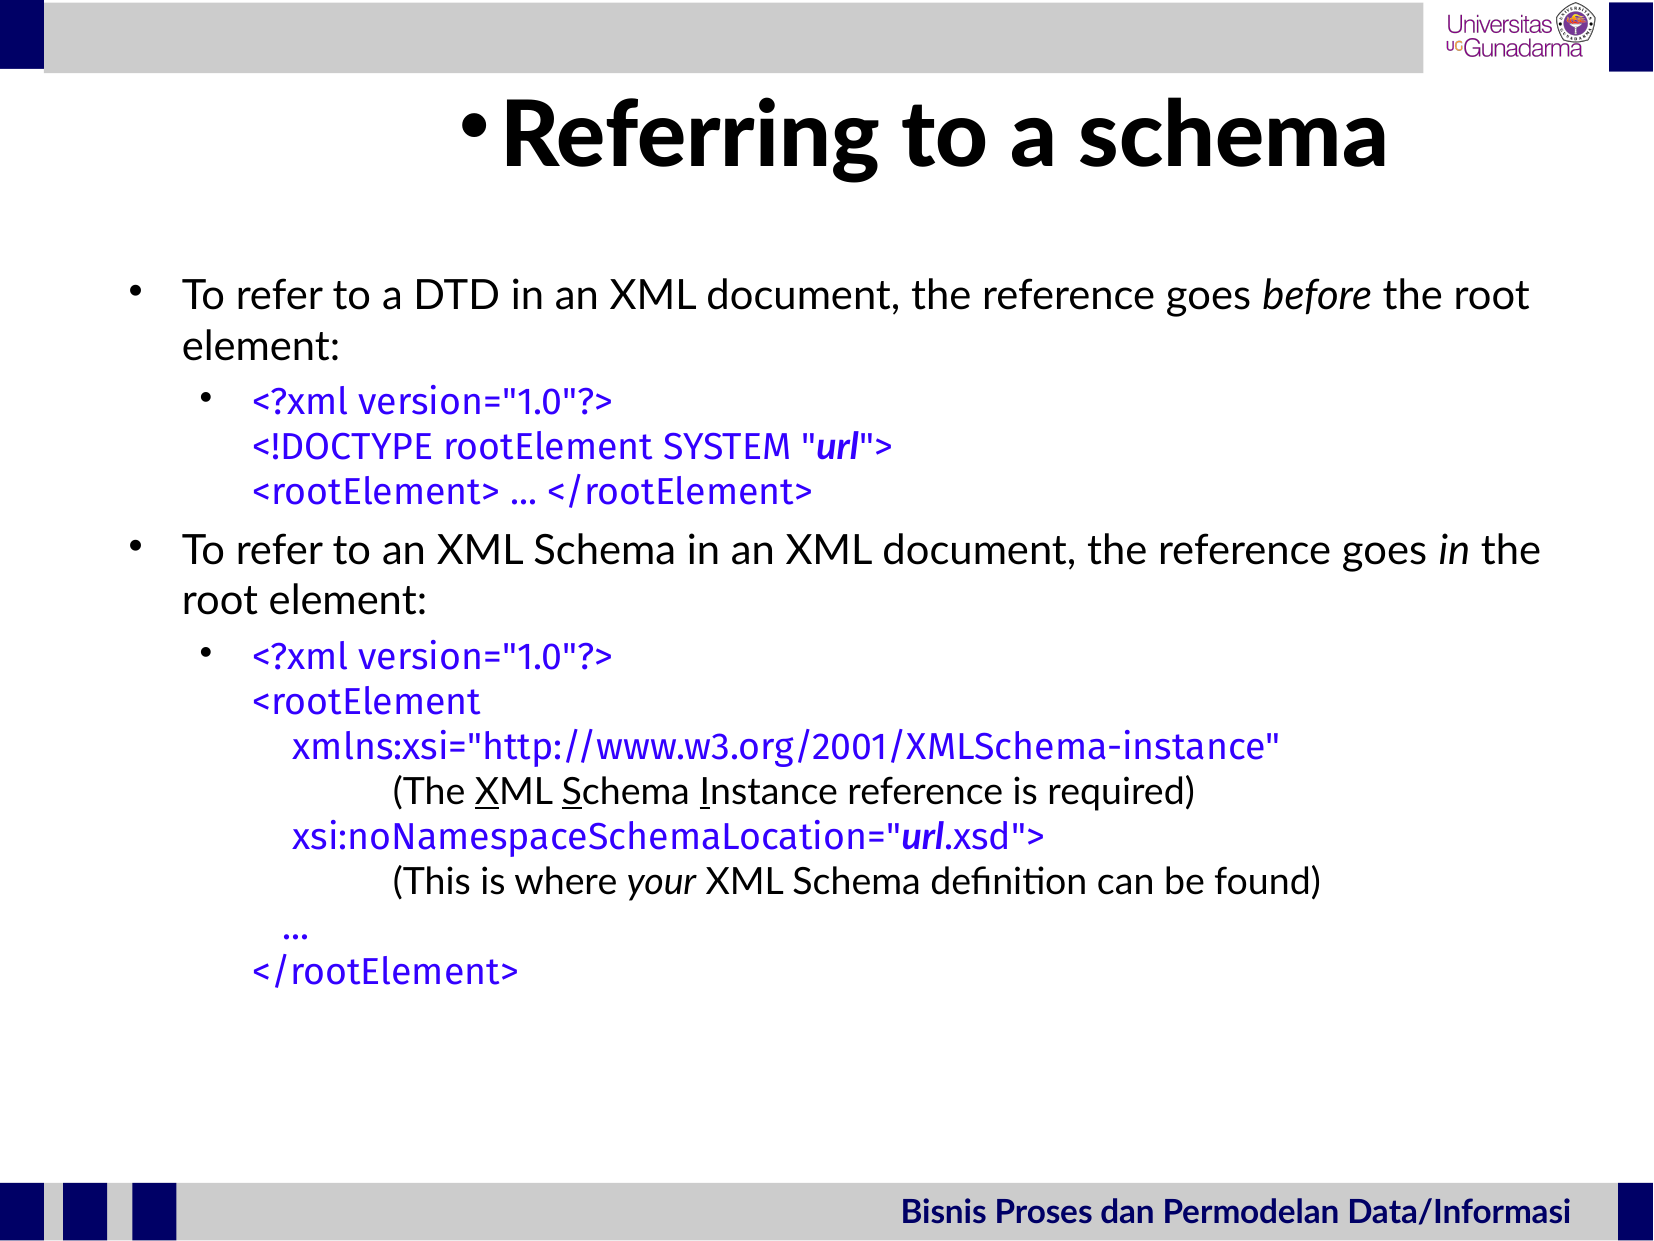

Referring to a schema
To refer to a DTD in an XML document, the reference goes before the root element:
<?xml version="1.0"?>
<!DOCTYPE rootElement SYSTEM "url">
<rootElement> ... </rootElement>
To refer to an XML Schema in an XML document, the reference goes in the root element:
<?xml version="1.0"?>
<rootElement
    xmlns:xsi="http://www.w3.org/2001/XMLSchema-instance"
              (The XML Schema Instance reference is required)
    xsi:noNamespaceSchemaLocation="url.xsd">
              (This is where your XML Schema definition can be found)
   ...
</rootElement>